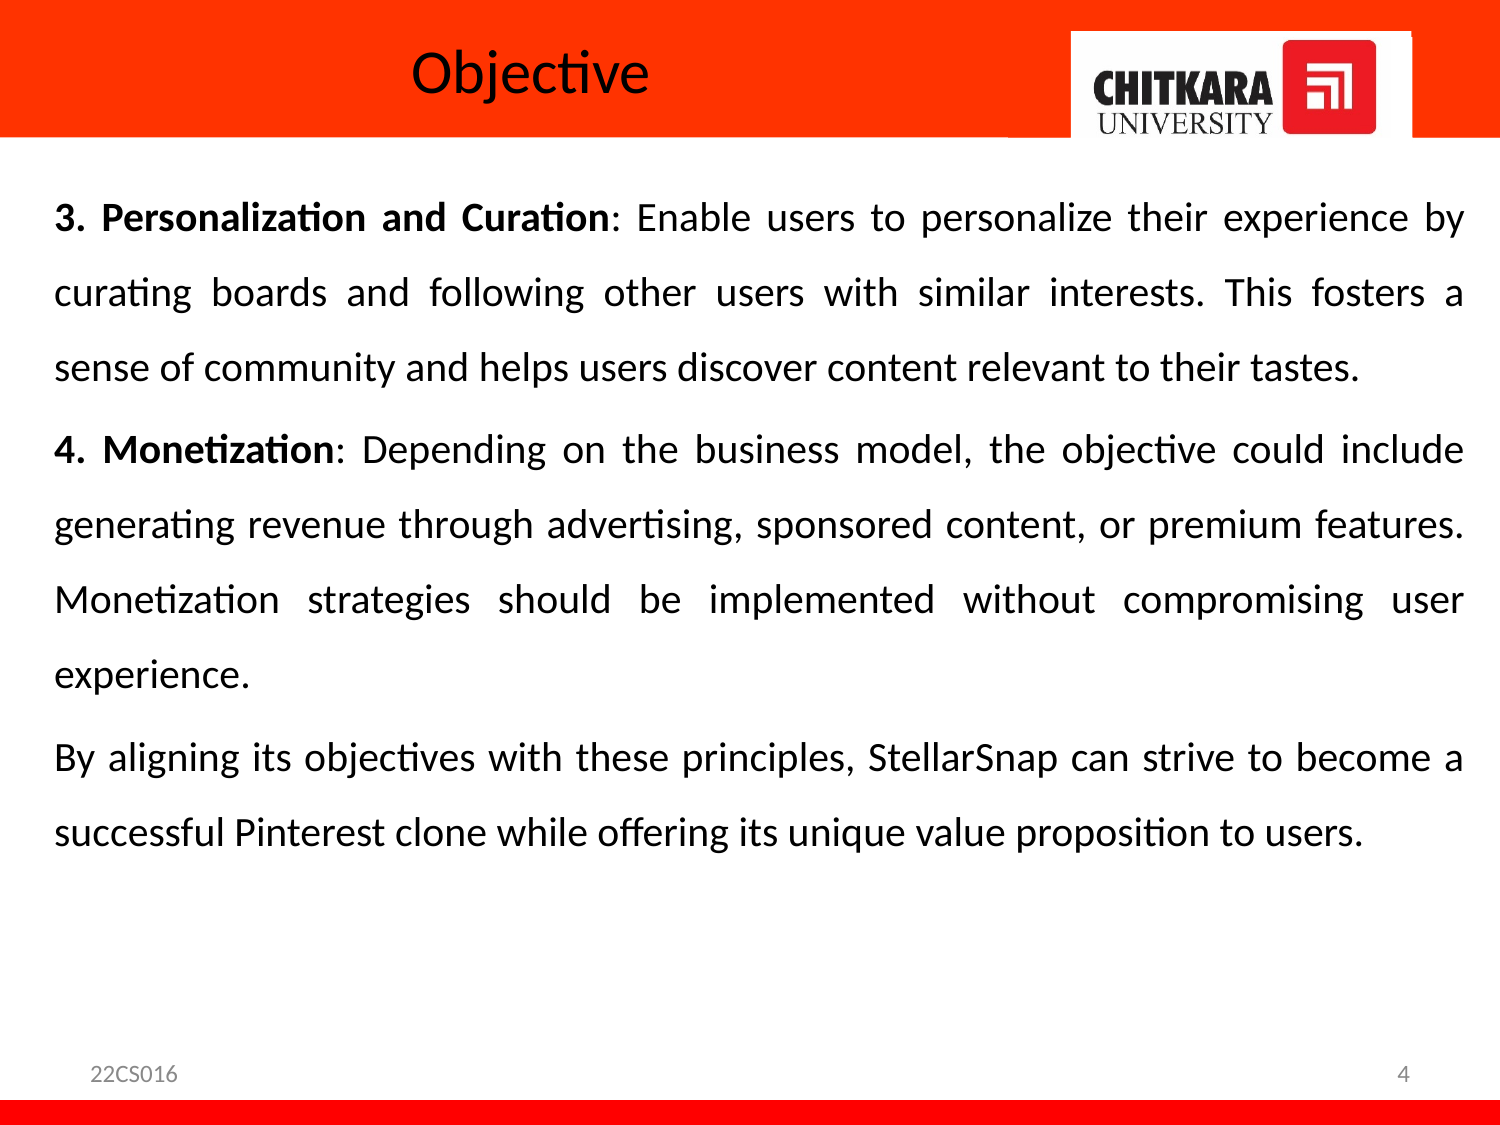

# Objective
3. Personalization and Curation: Enable users to personalize their experience by curating boards and following other users with similar interests. This fosters a sense of community and helps users discover content relevant to their tastes.
4. Monetization: Depending on the business model, the objective could include generating revenue through advertising, sponsored content, or premium features. Monetization strategies should be implemented without compromising user experience.
By aligning its objectives with these principles, StellarSnap can strive to become a successful Pinterest clone while offering its unique value proposition to users.
22CS016
4